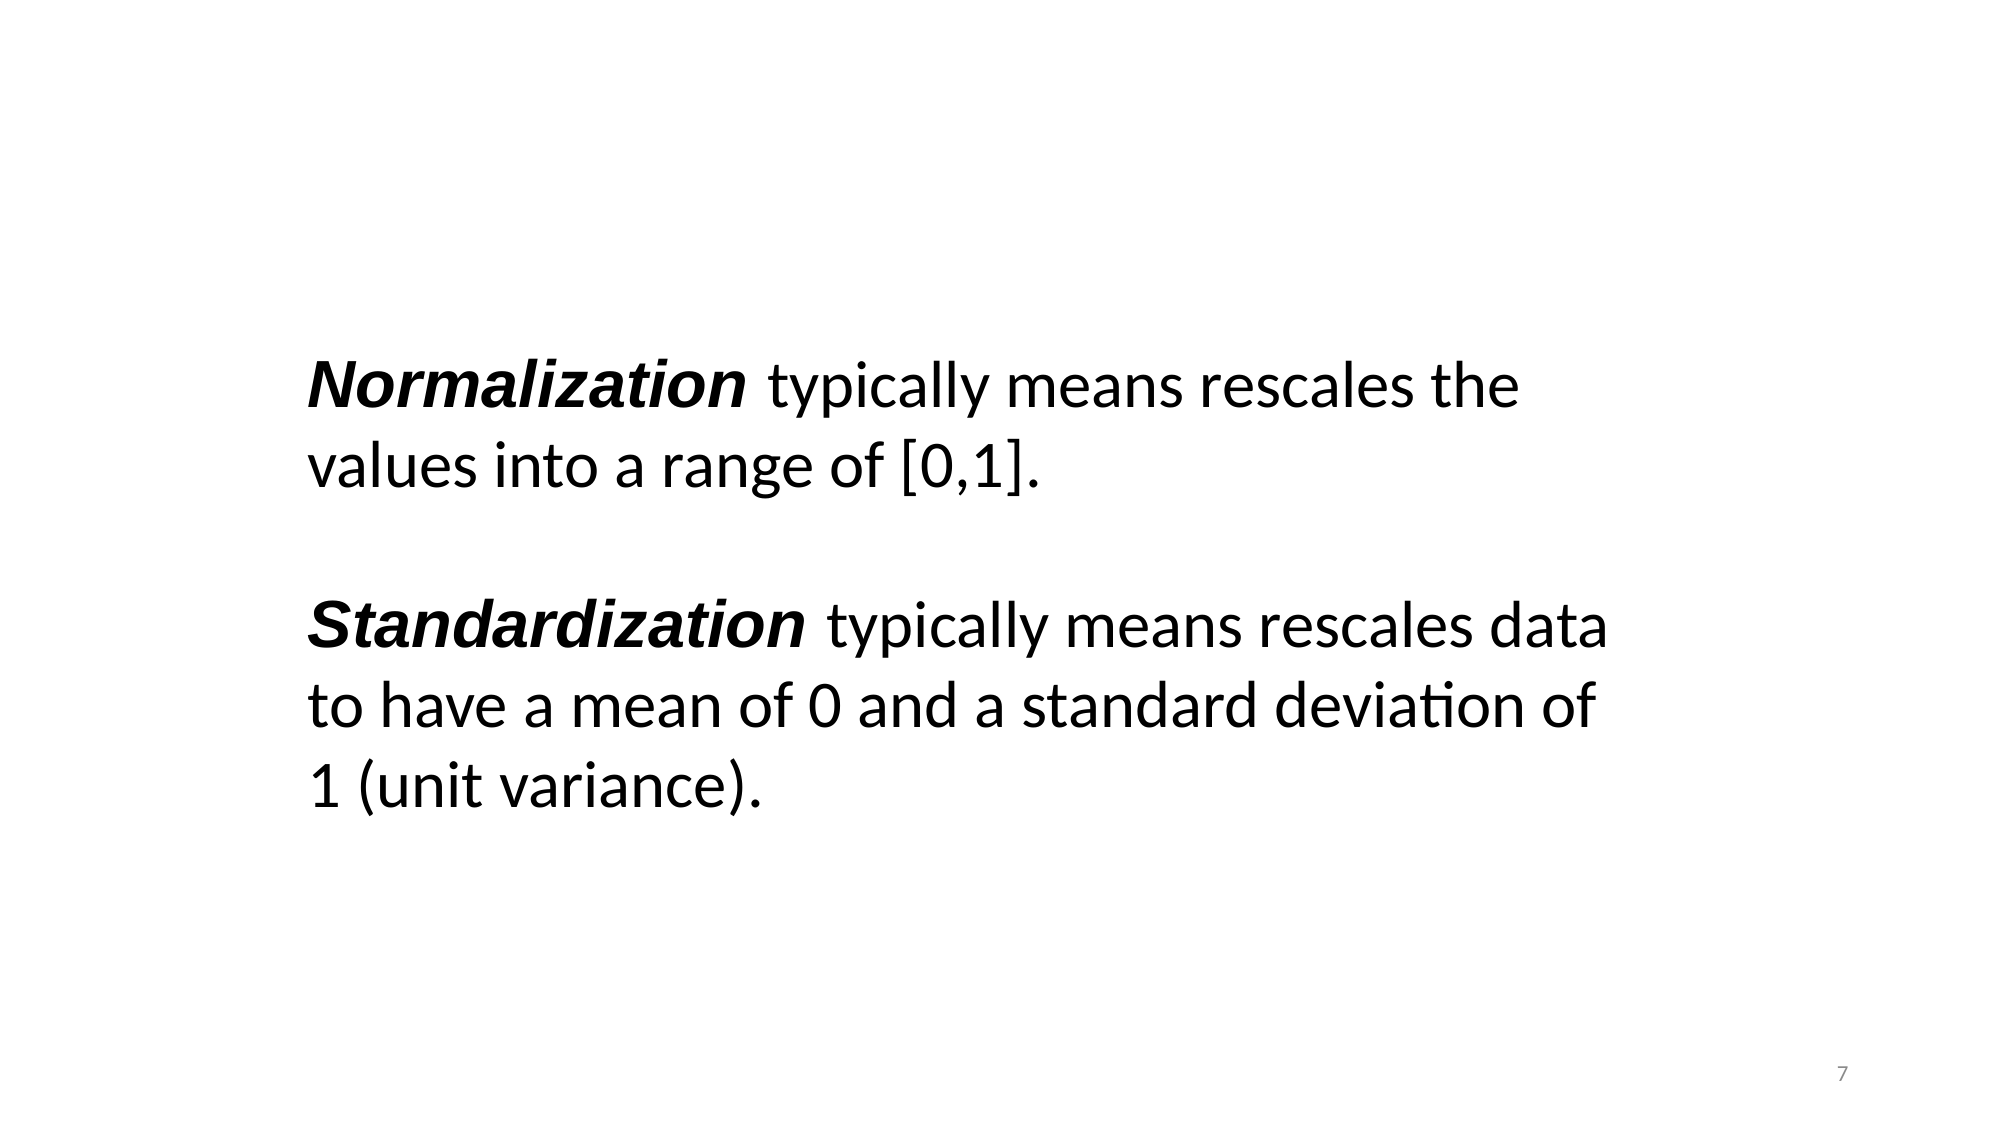

Normalization typically means rescales the values into a range of [0,1].

Standardization typically means rescales data to have a mean of 0 and a standard deviation of 1 (unit variance).
7